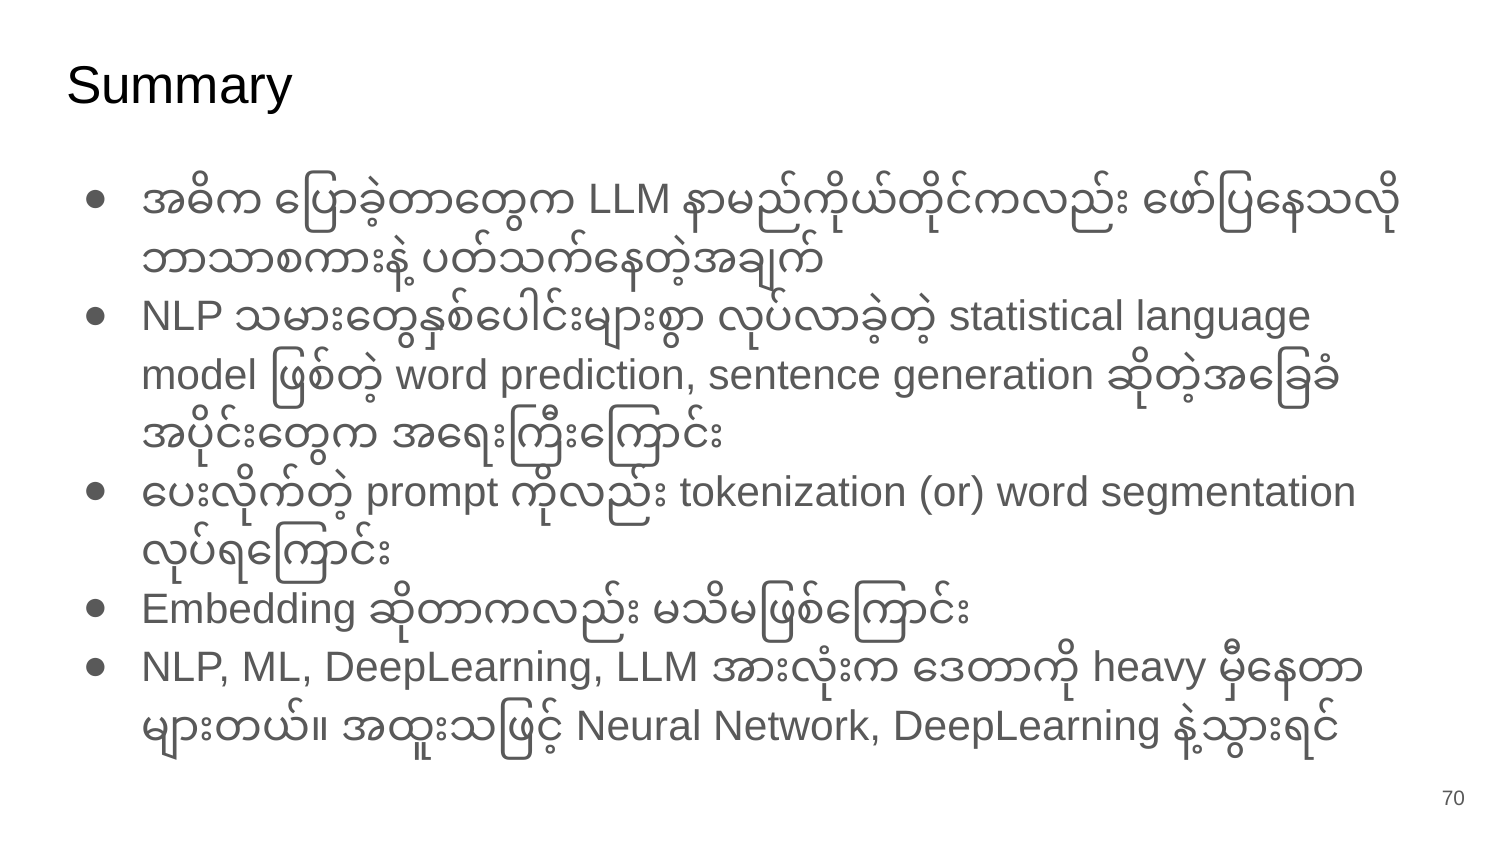

# Summary
အဓိက ပြောခဲ့တာတွေက LLM နာမည်ကိုယ်တိုင်ကလည်း ဖော်ပြနေသလို ဘာသာစကားနဲ့ ပတ်သက်နေတဲ့အချက်
NLP သမားတွေနှစ်ပေါင်းများစွာ လုပ်လာခဲ့တဲ့ statistical language model ဖြစ်တဲ့ word prediction, sentence generation ဆိုတဲ့အခြေခံအပိုင်းတွေက အရေးကြီးကြောင်း
ပေးလိုက်တဲ့ prompt ကိုလည်း tokenization (or) word segmentation လုပ်ရကြောင်း
Embedding ဆိုတာကလည်း မသိမဖြစ်ကြောင်း
NLP, ML, DeepLearning, LLM အားလုံးက ဒေတာကို heavy မှီနေတာများတယ်။ အထူးသဖြင့် Neural Network, DeepLearning နဲ့သွားရင်
70